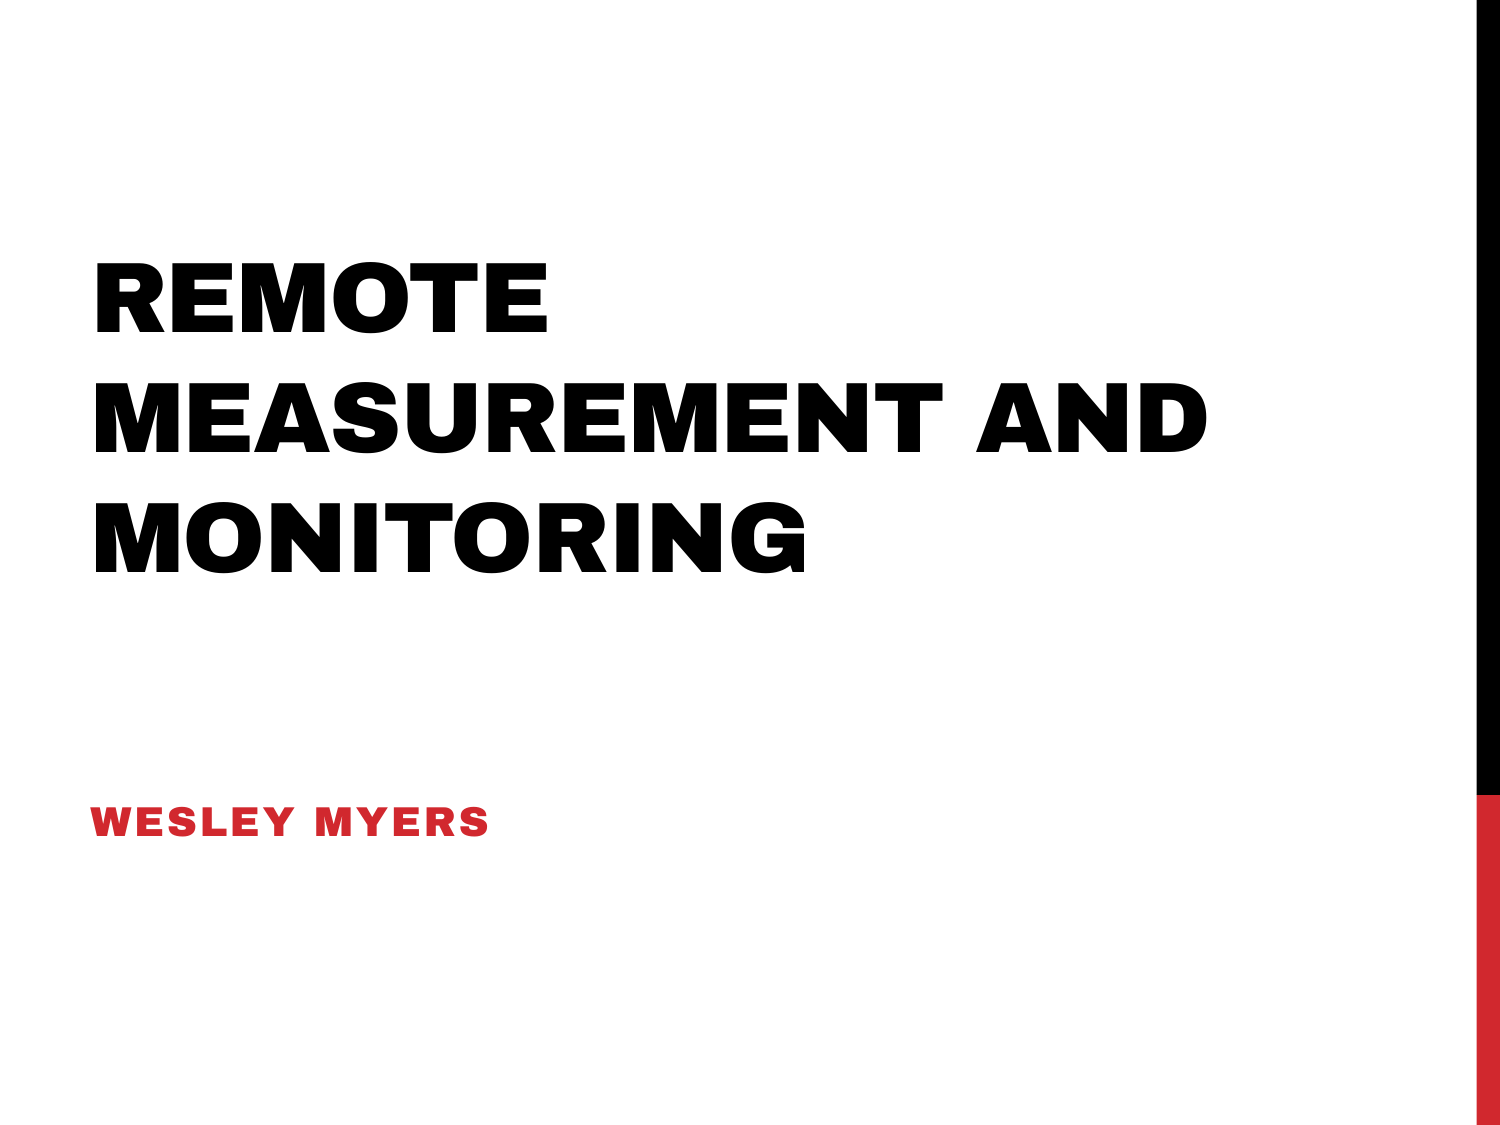

# Remote Measurement and monitoring
Wesley Myers